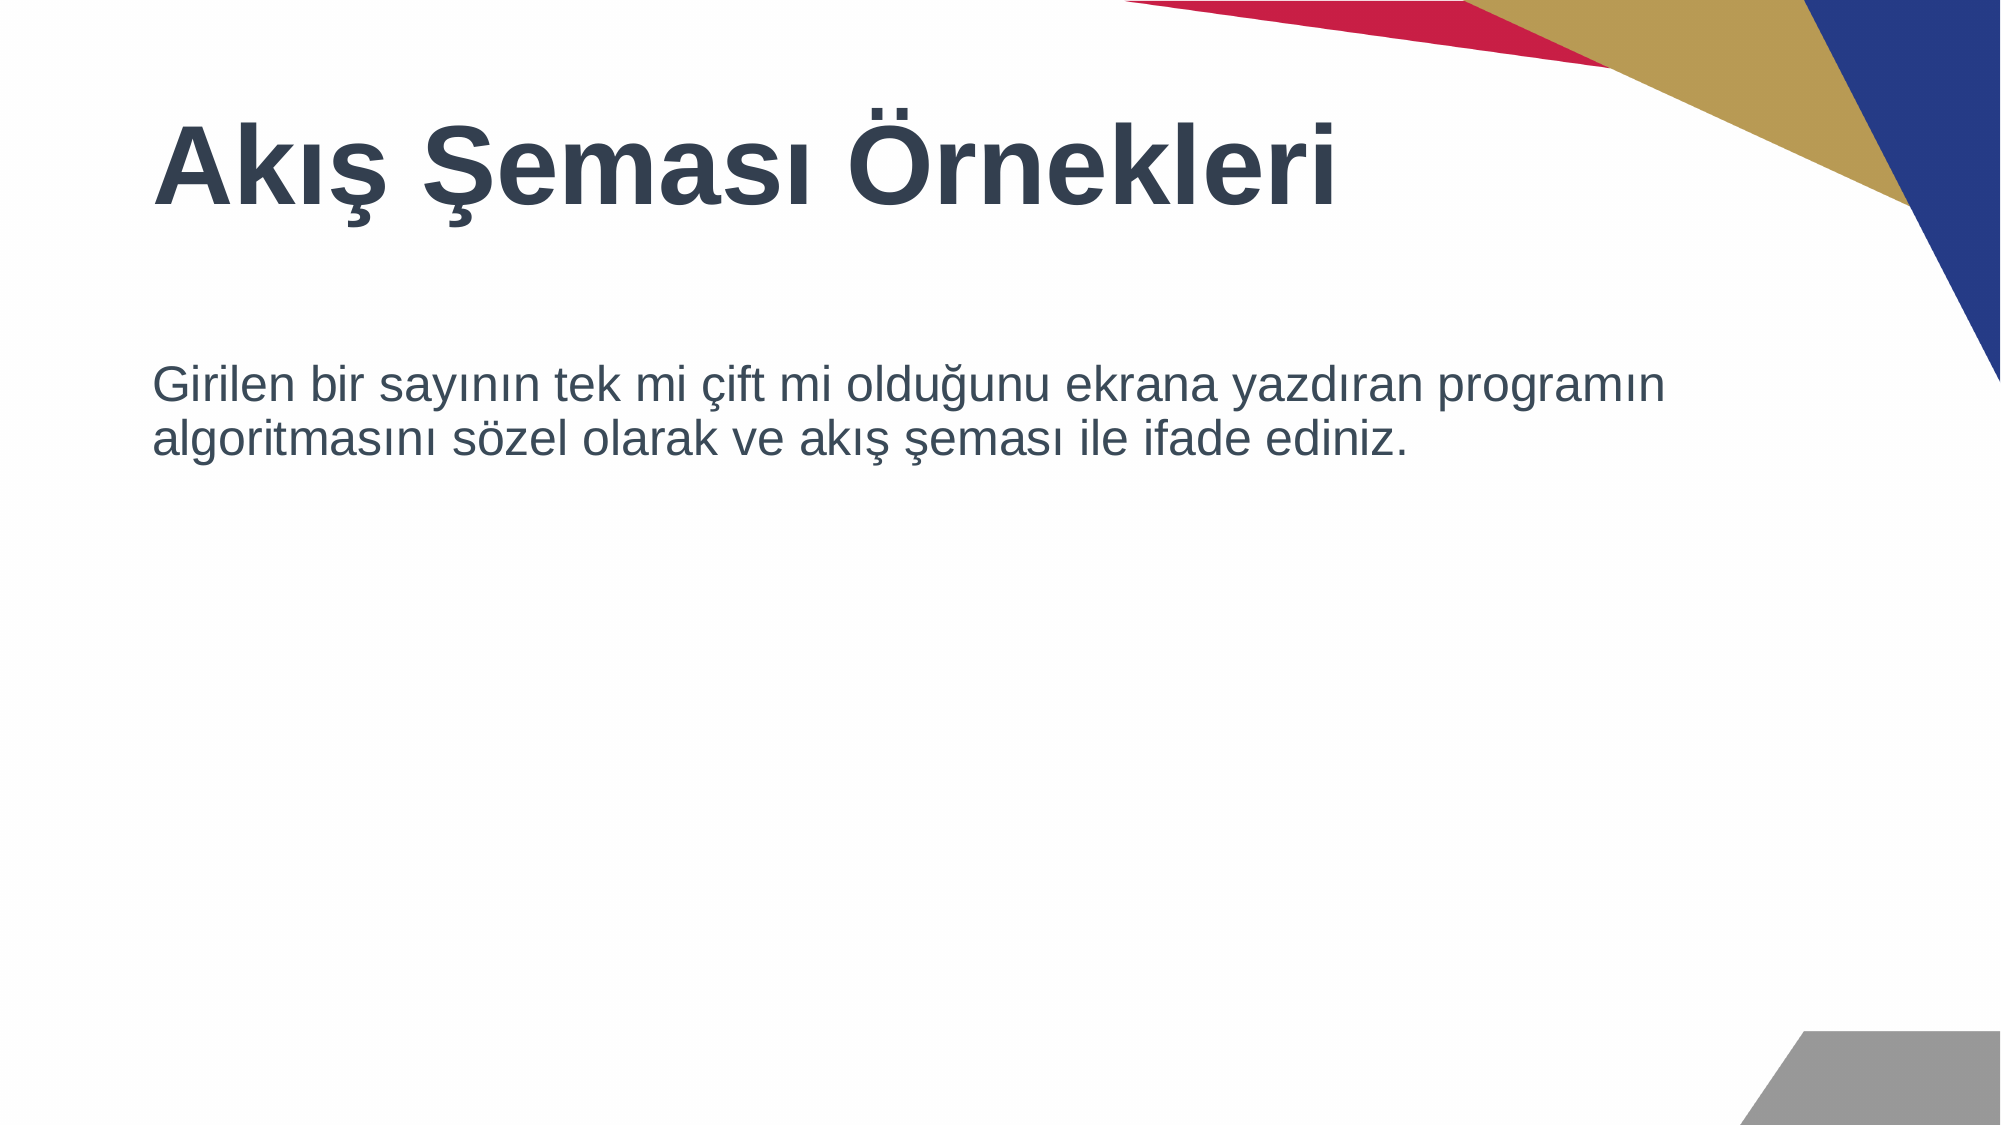

# Akış Şeması Örnekleri

Girilen bir sayının tek mi çift mi olduğunu ekrana yazdıran programın algoritmasını sözel olarak ve akış şeması ile ifade ediniz.